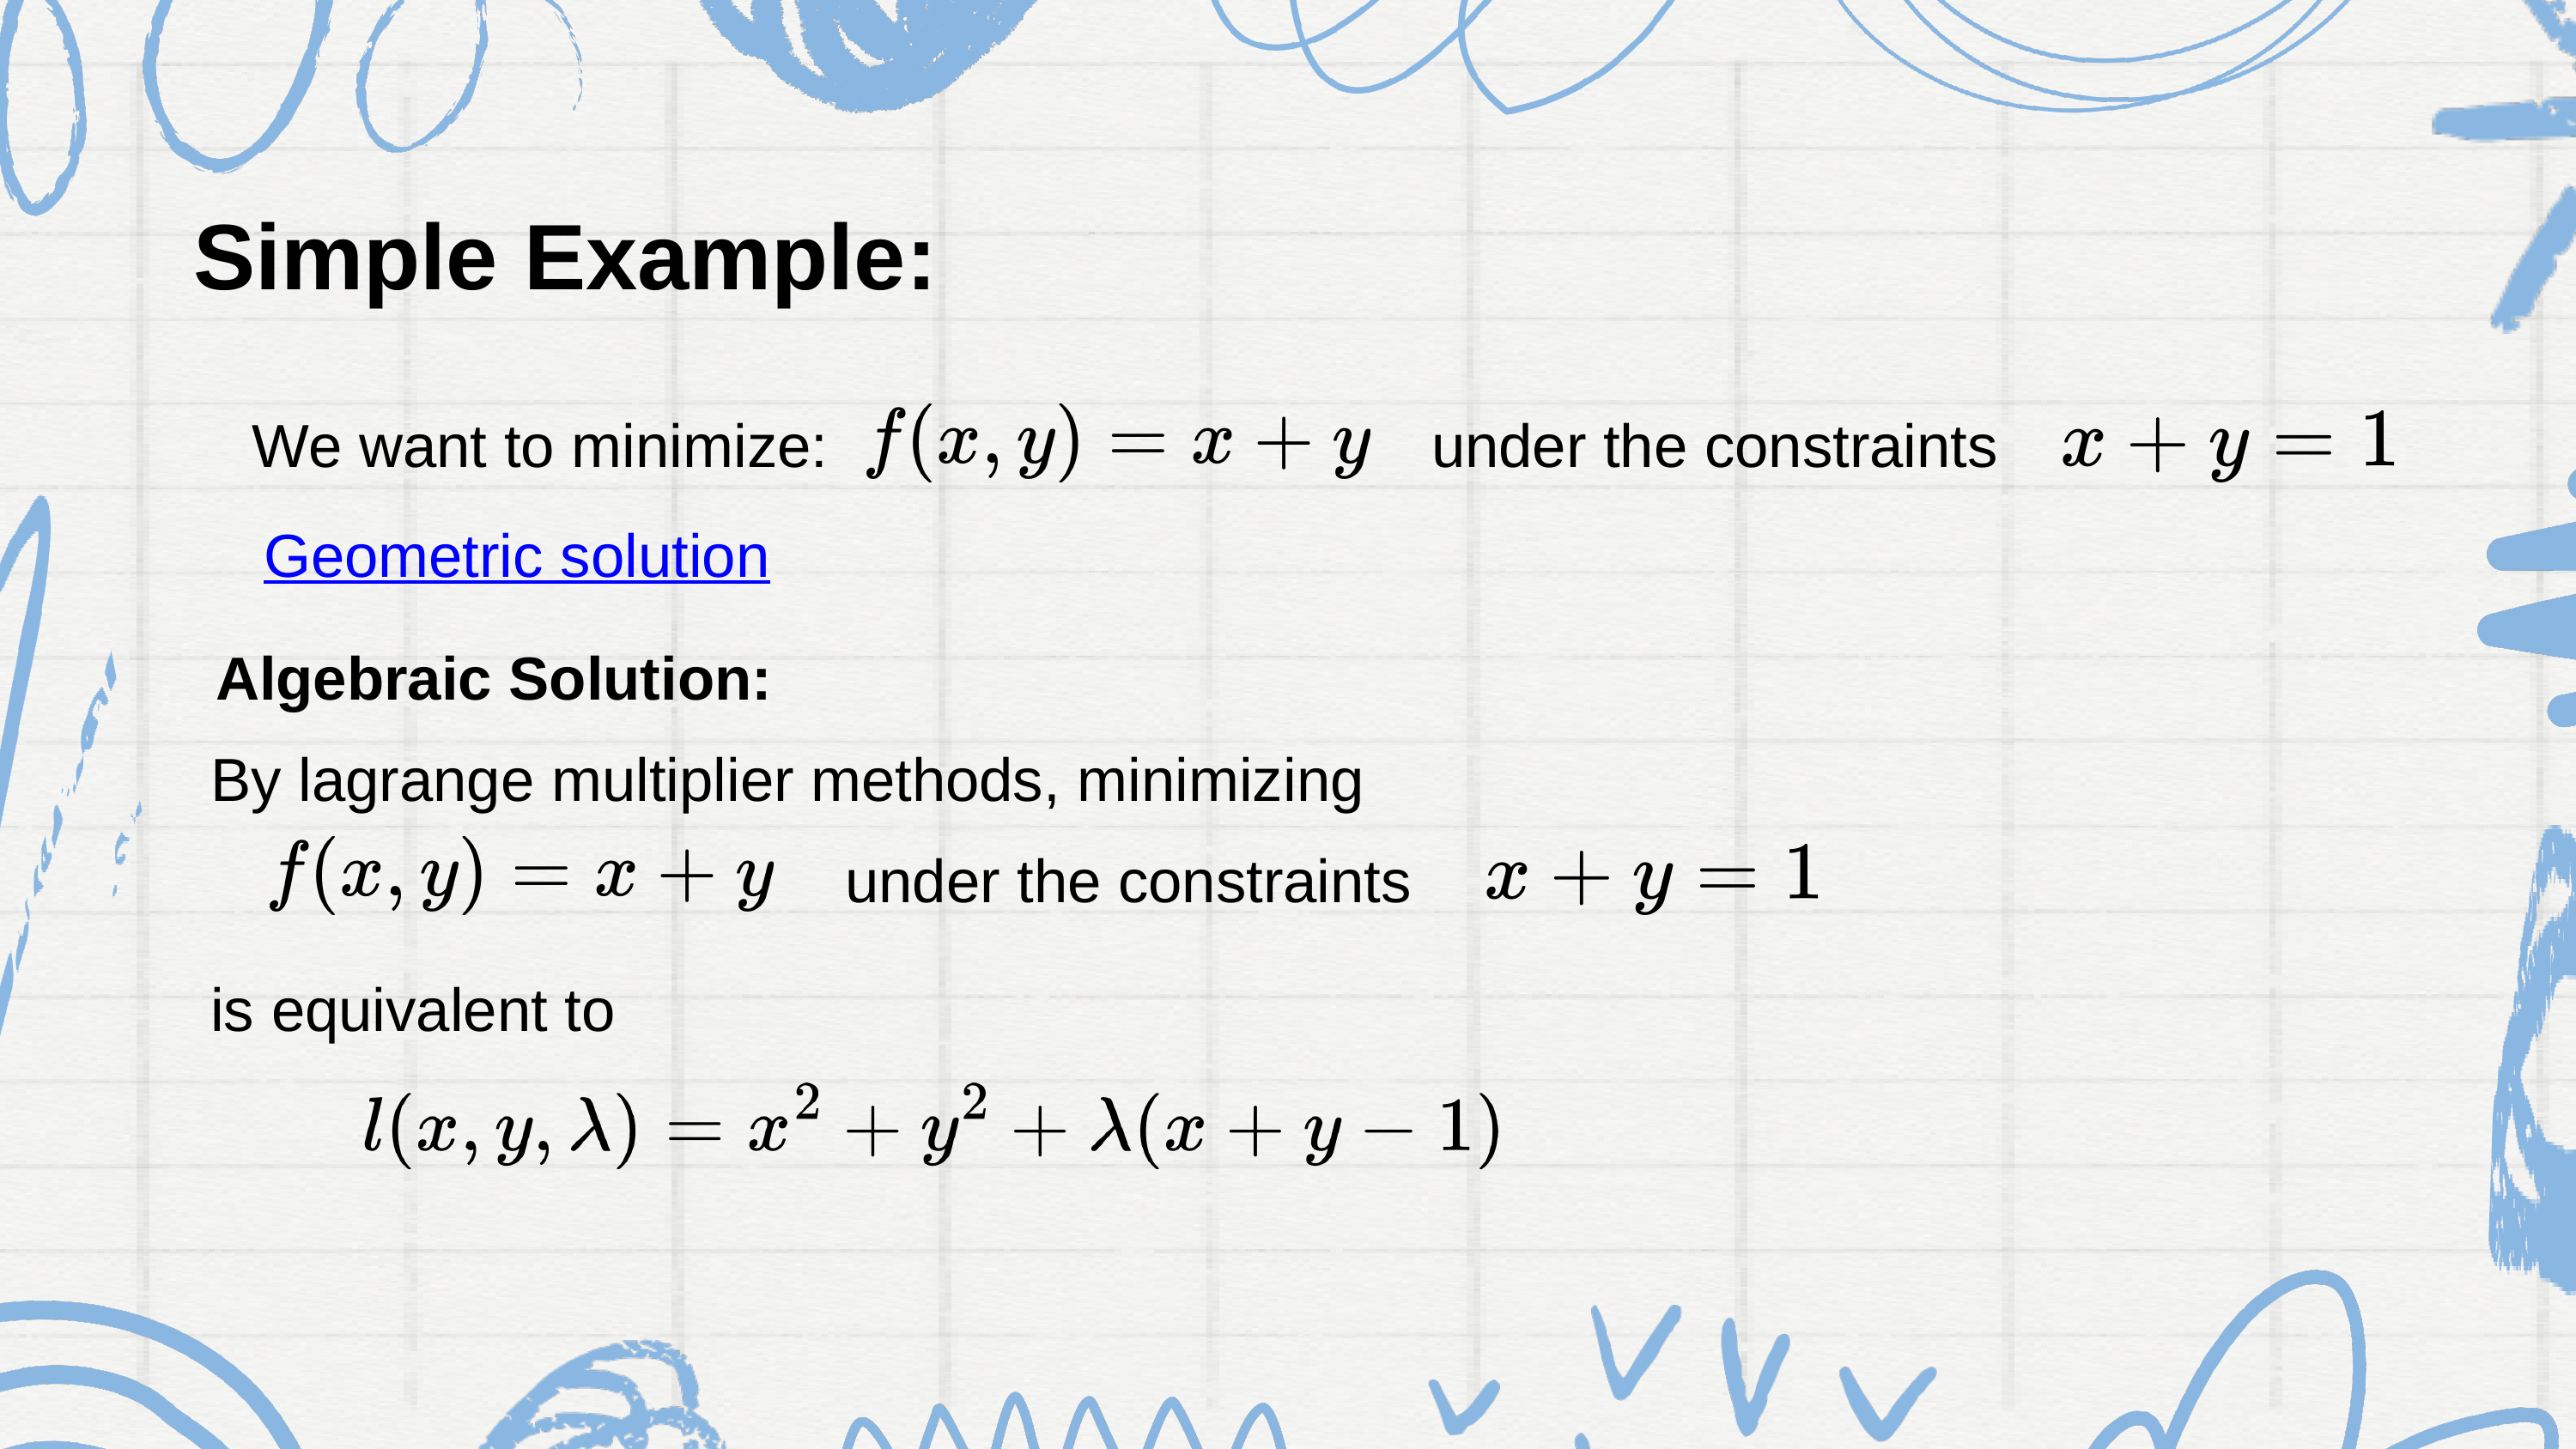

Simple Example:

We want to minimize:
under the constraints

Geometric solution

Algebraic Solution:
By lagrange multiplier methods, minimizing
under the constraints

is equivalent to